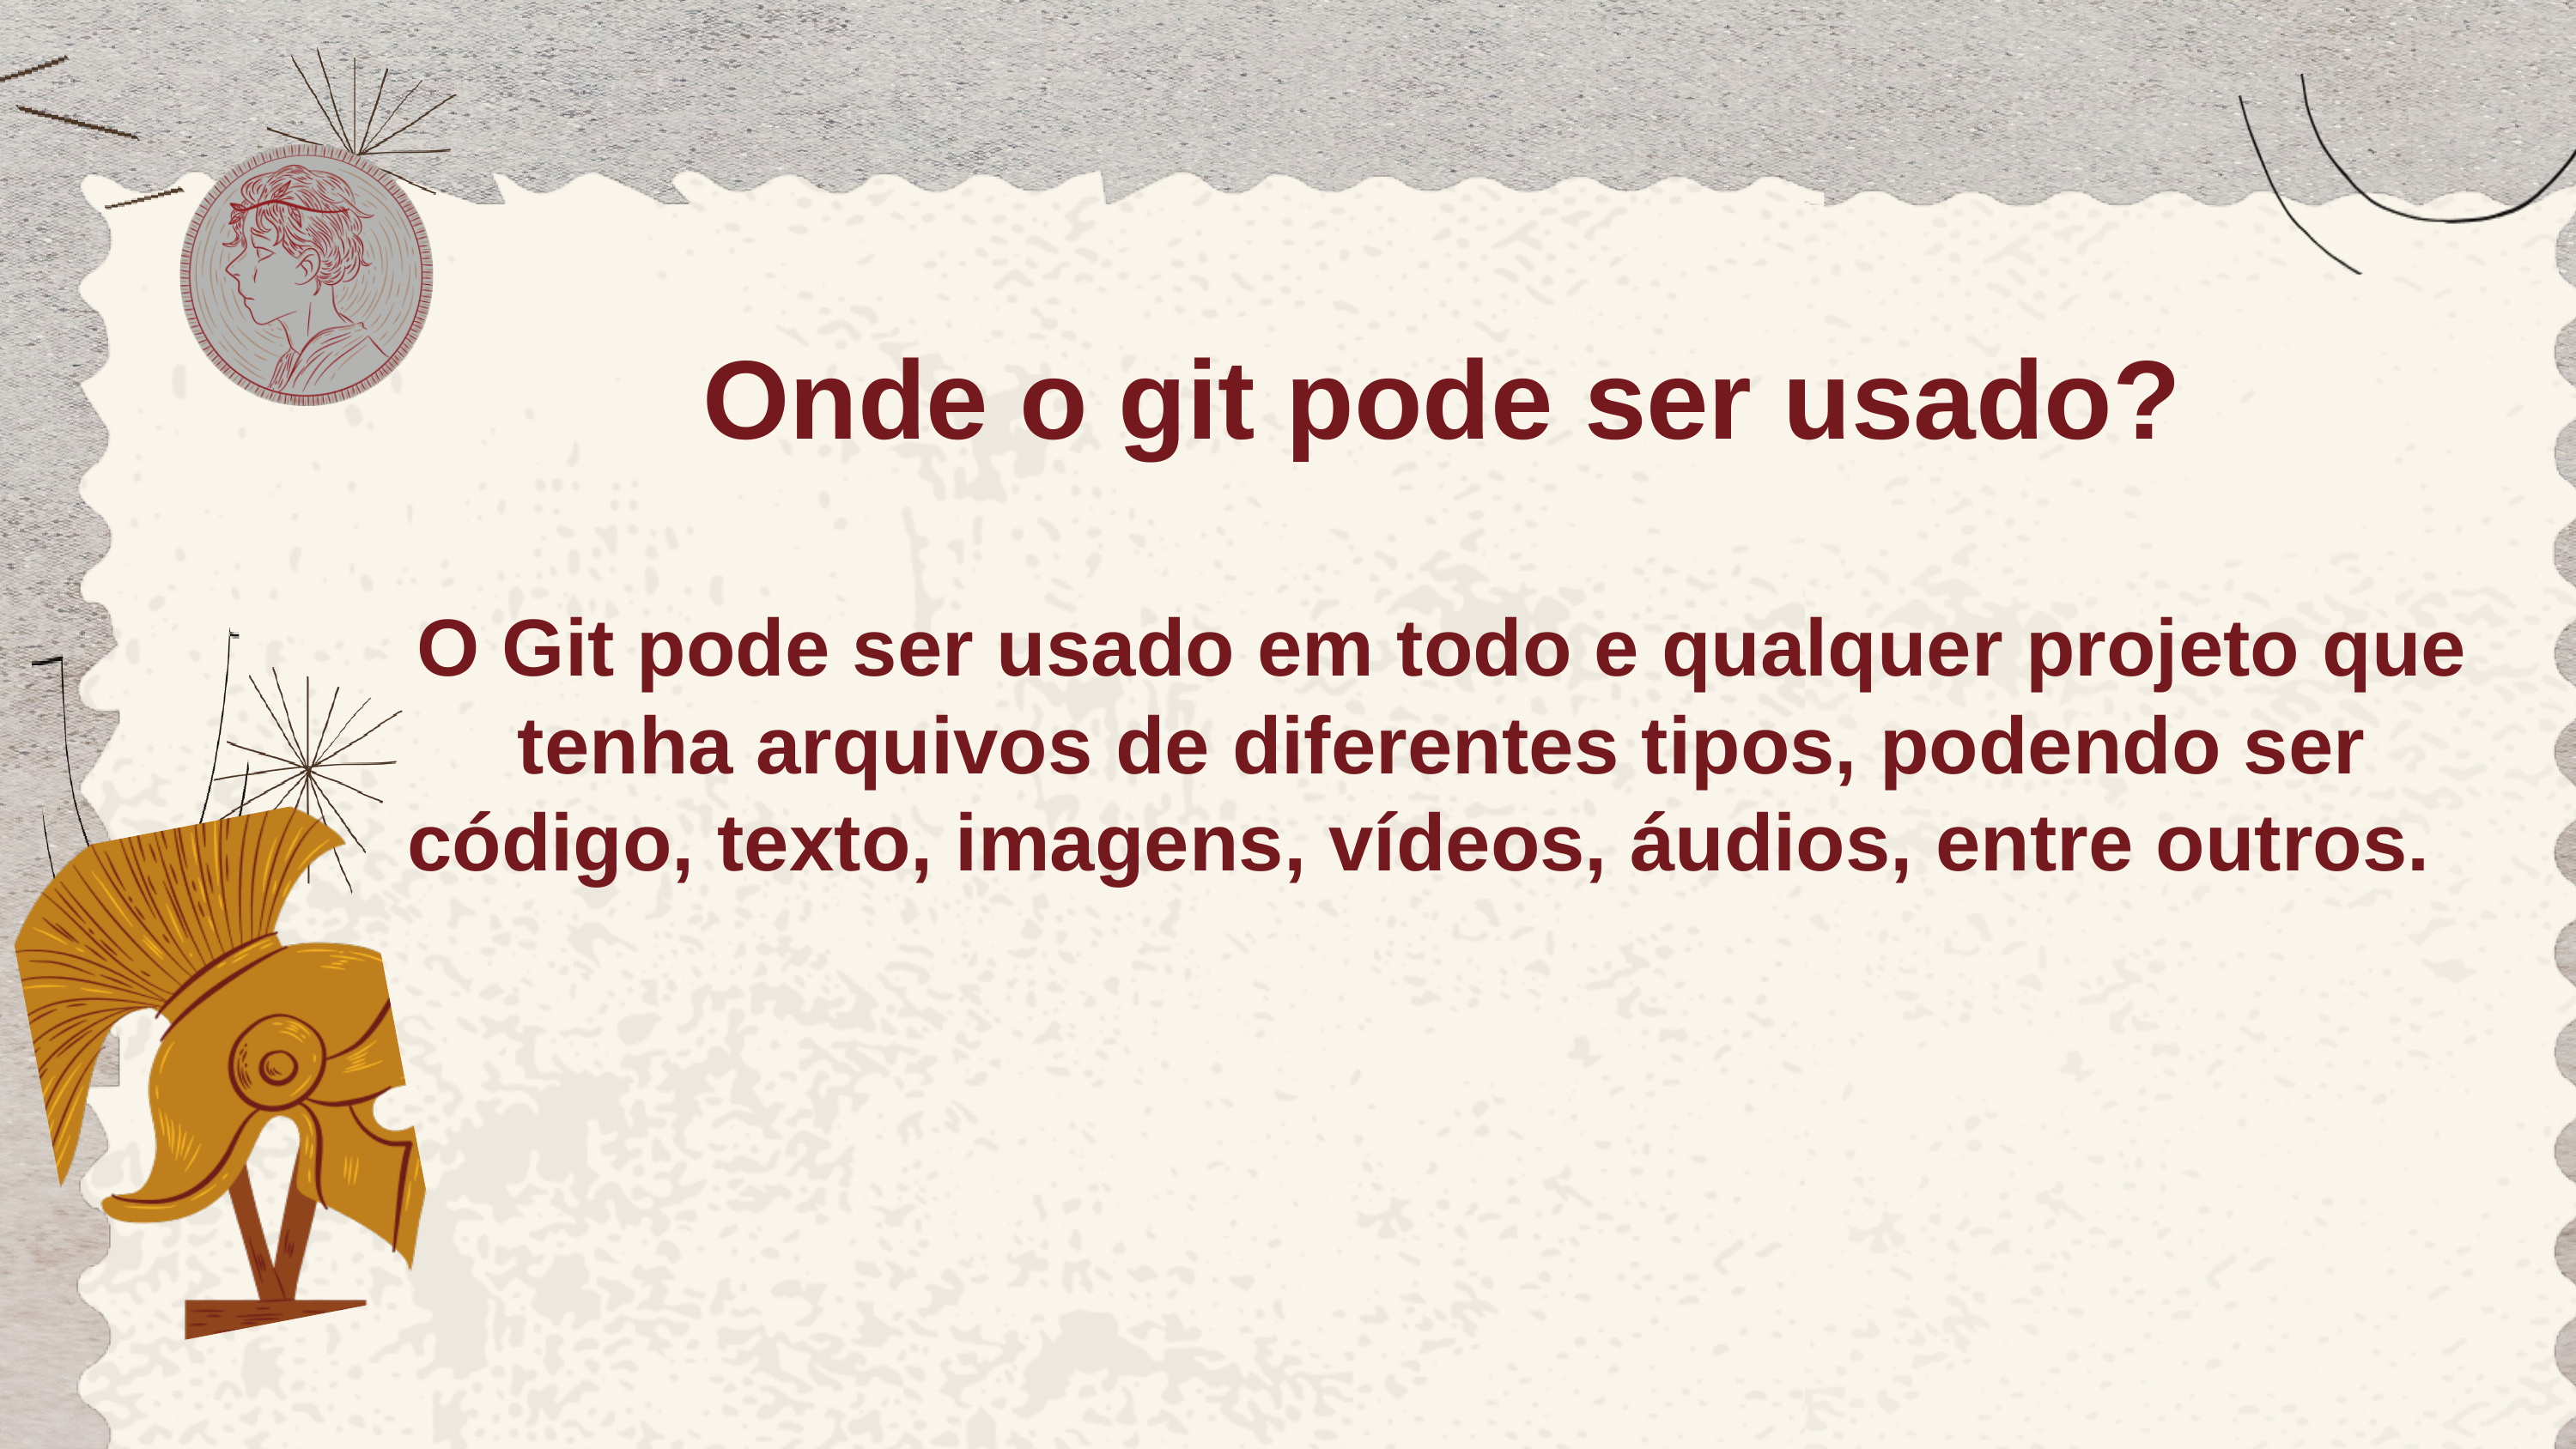

Onde o git pode ser usado?

O Git pode ser usado em todo e qualquer projeto que tenha arquivos de diferentes tipos, podendo ser código, texto, imagens, vídeos, áudios, entre outros.